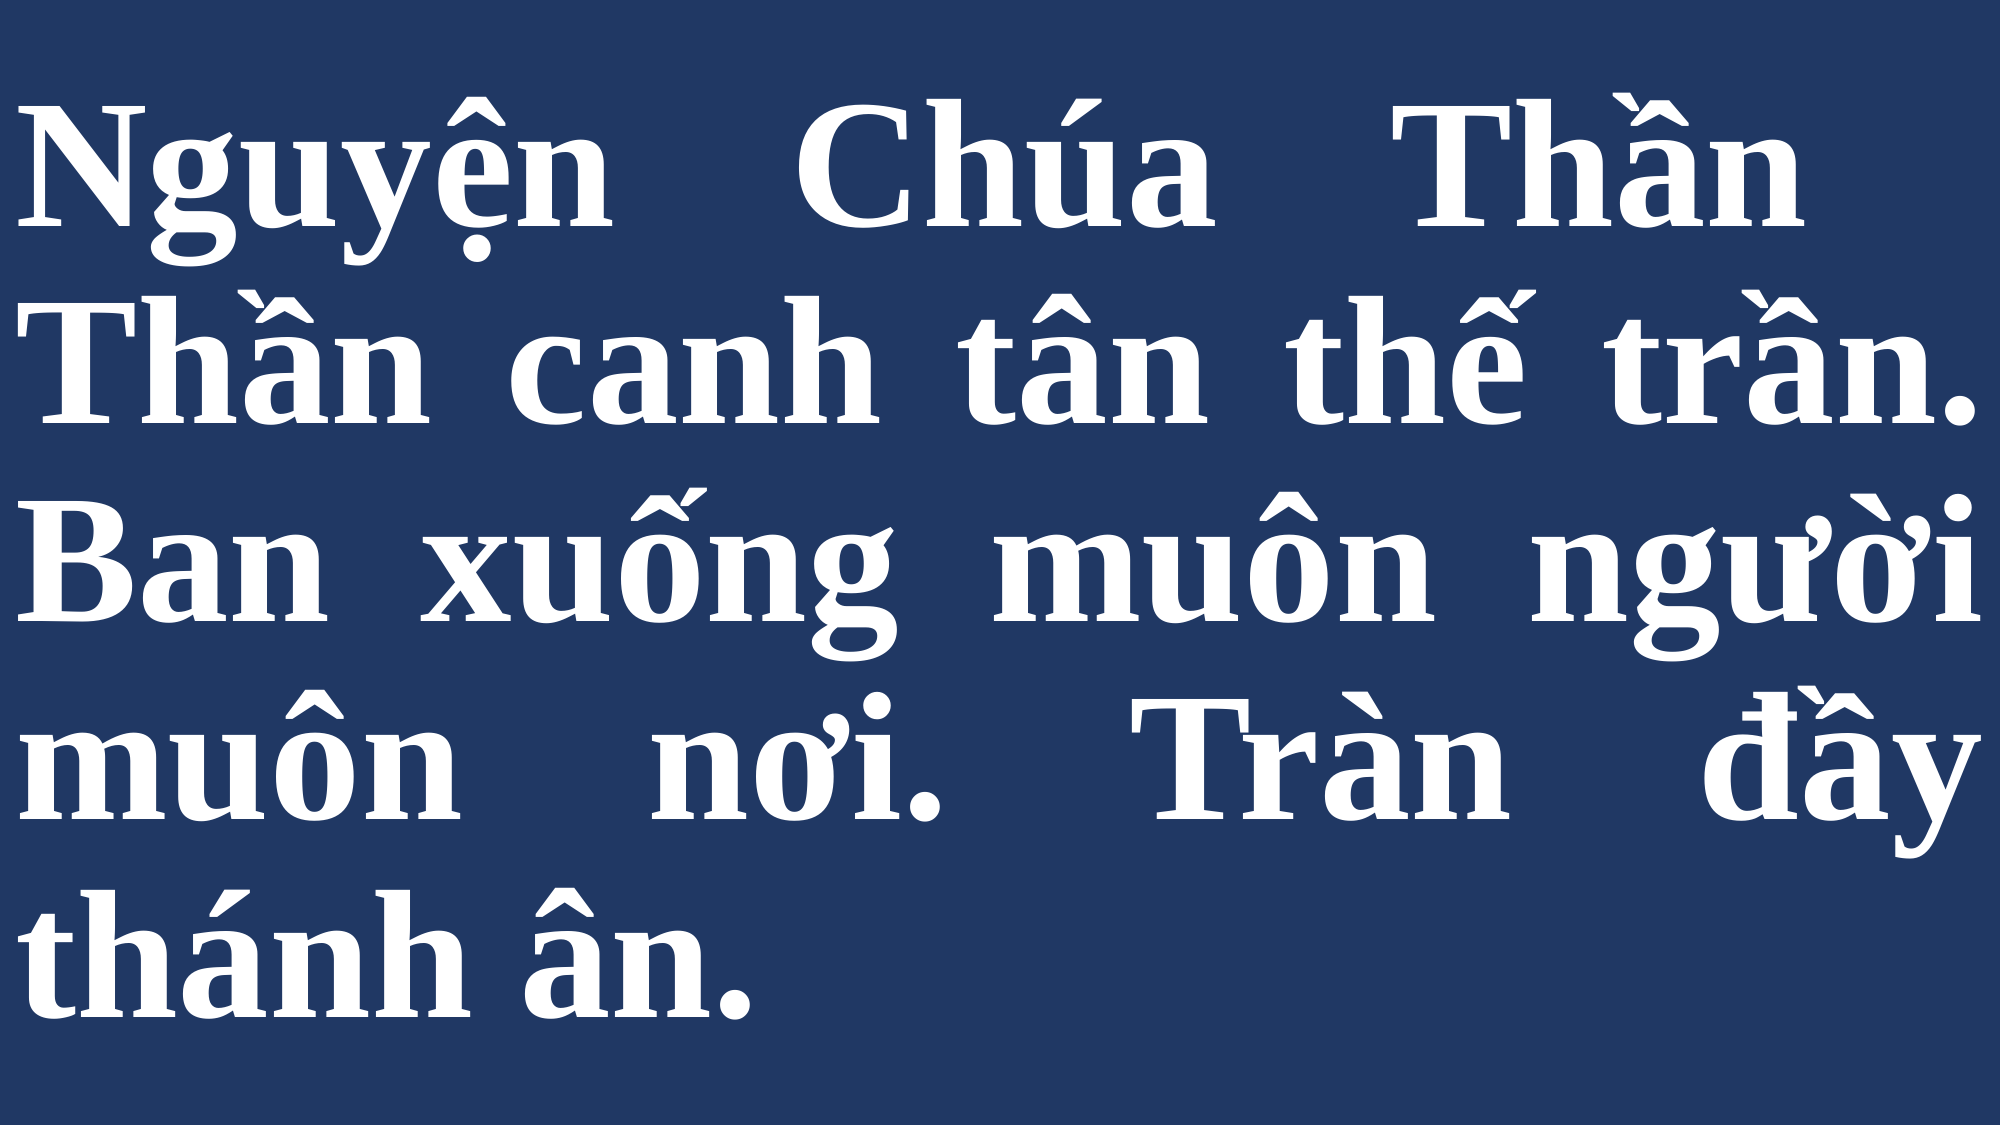

# Nguyện Chúa Thần  Thần canh tân thế trần. Ban xuống muôn người muôn nơi. Tràn đầy thánh ân.